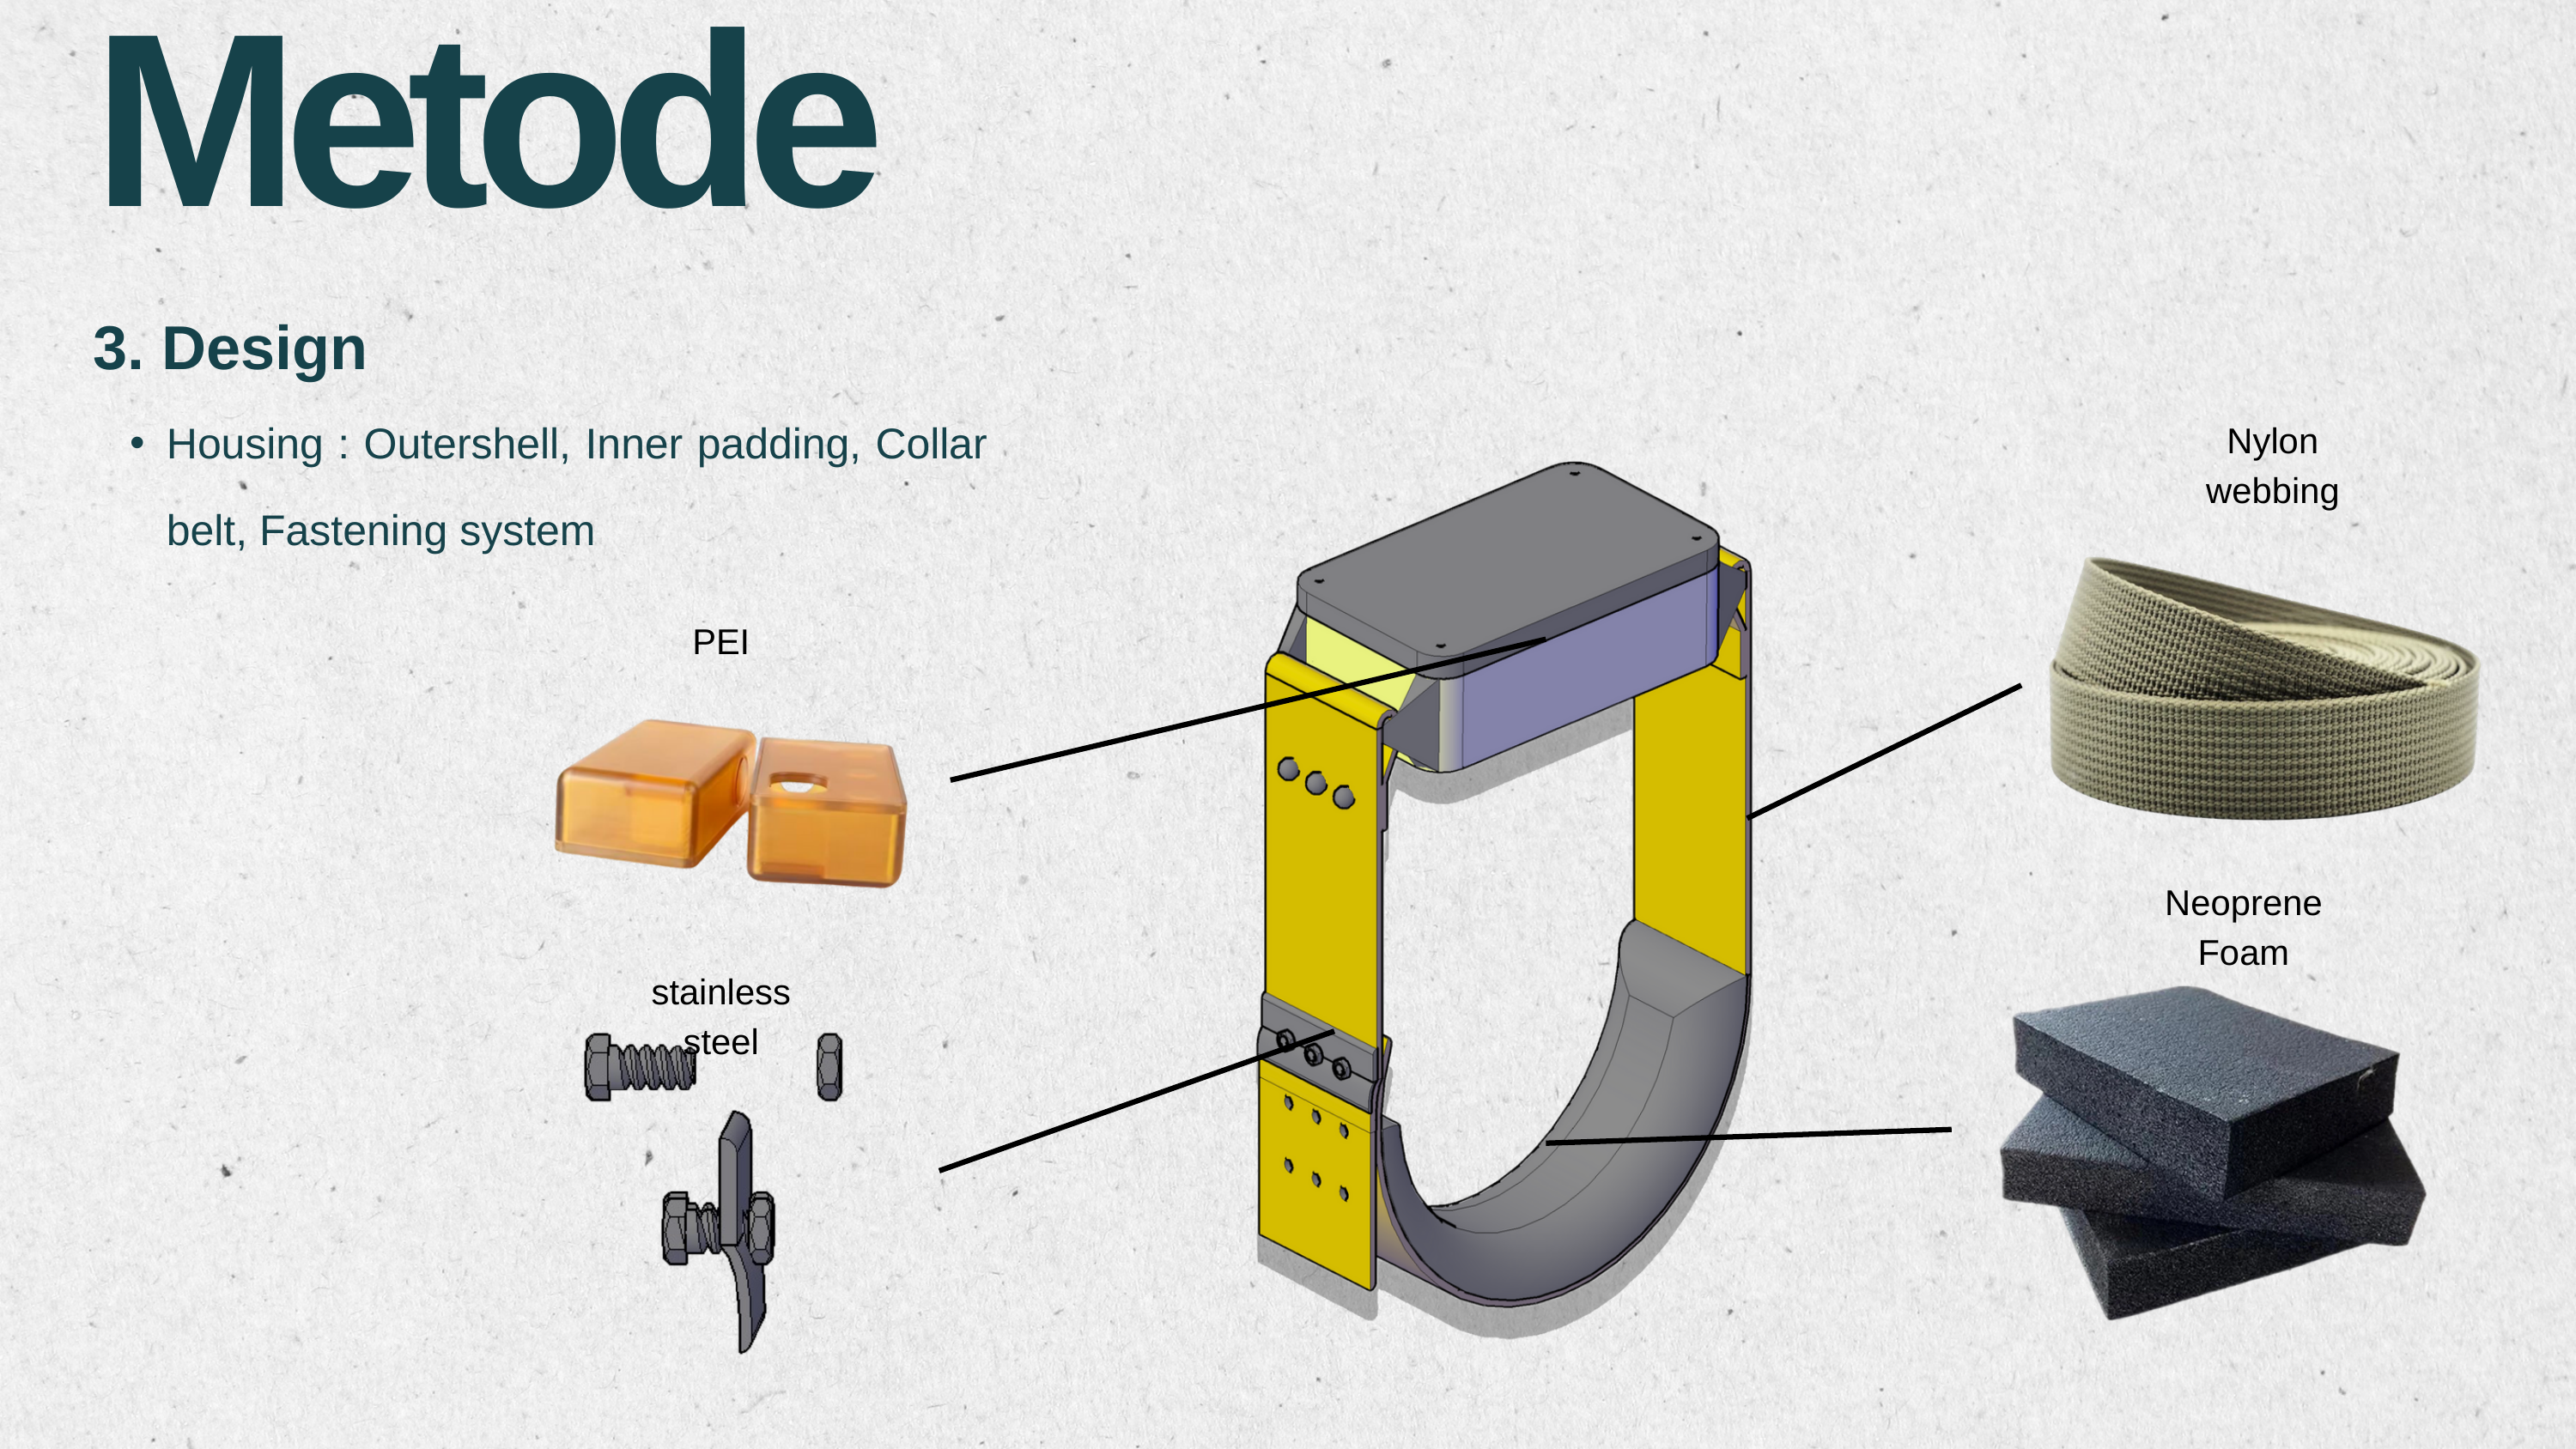

Metode
3. Design
Housing : Outershell, Inner padding, Collar belt, Fastening system

Nylon webbing

PEI

Neoprene Foam

stainless steel